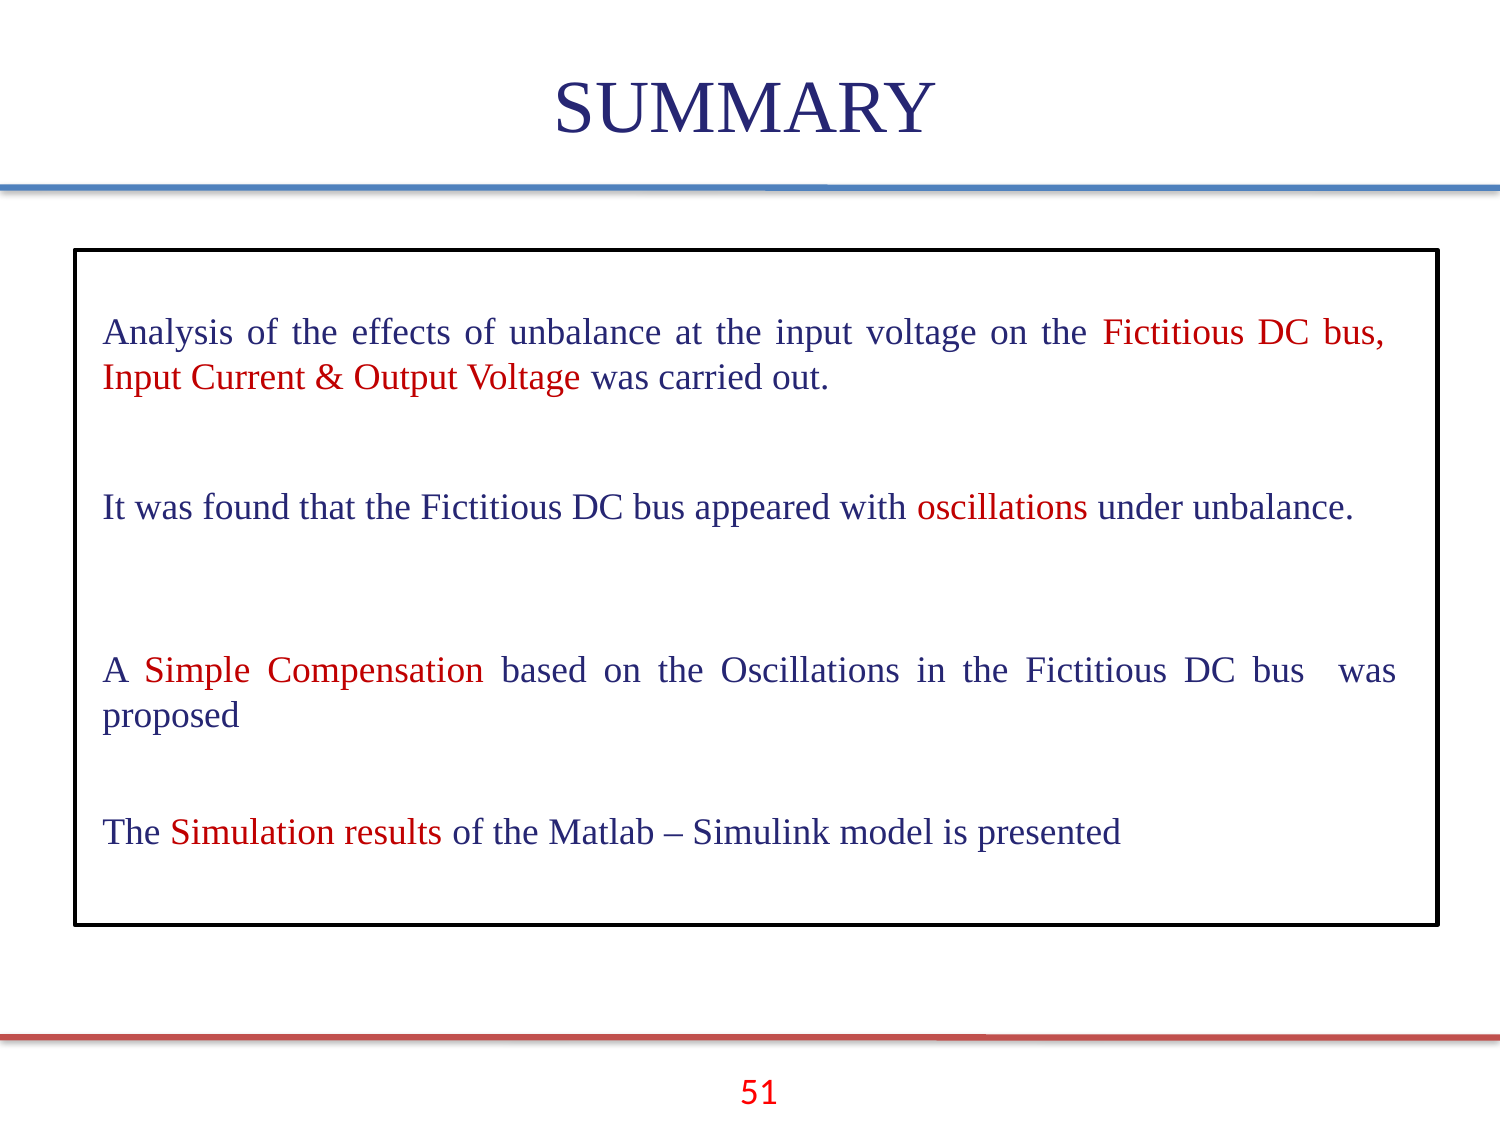

SUMMARY

Analysis of the effects of unbalance at the input voltage on the Fictitious DC bus, Input Current & Output Voltage was carried out.
It was found that the Fictitious DC bus appeared with oscillations under unbalance.
A Simple Compensation based on the Oscillations in the Fictitious DC bus  was proposed
The Simulation results of the Matlab – Simulink model is presented
51